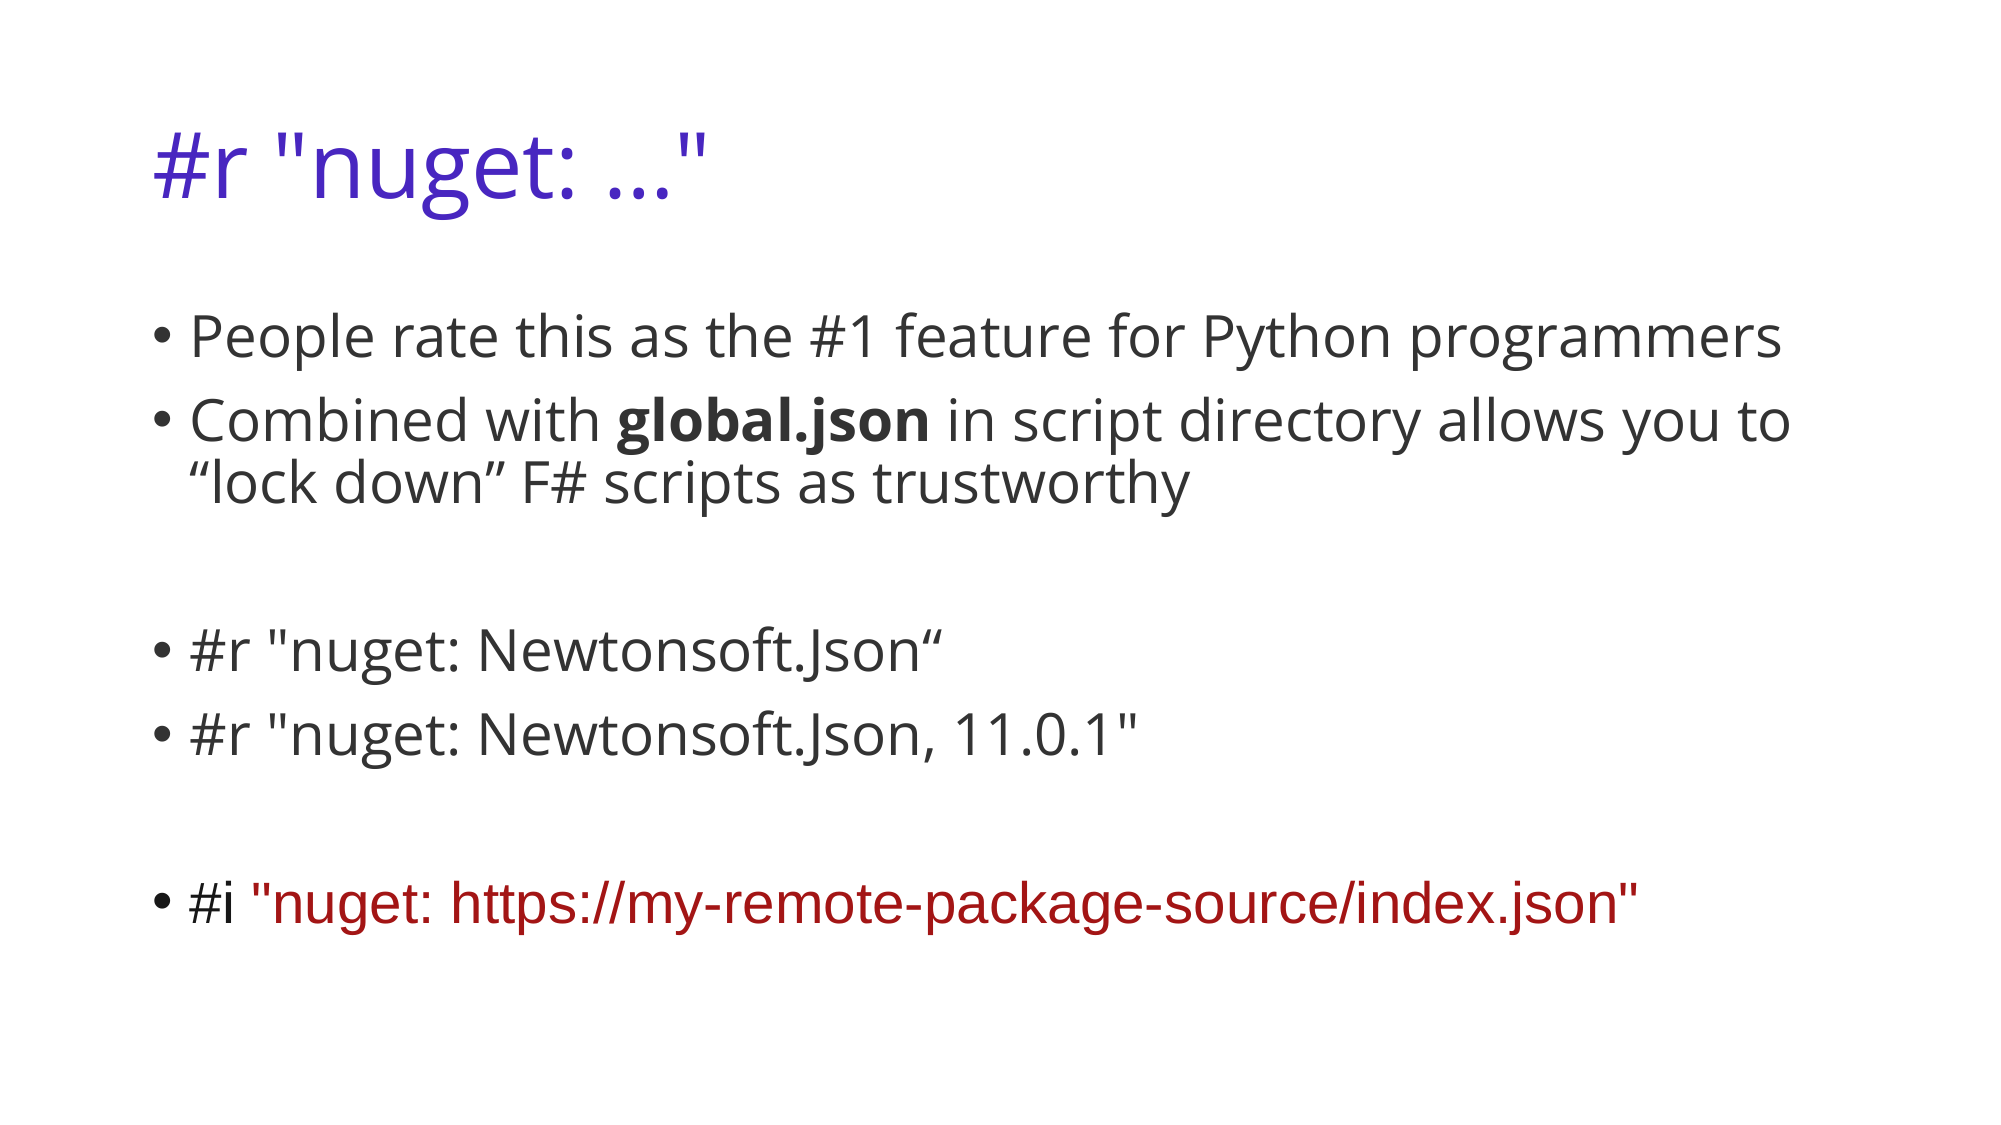

# #r "nuget: …"
People rate this as the #1 feature for Python programmers
Combined with global.json in script directory allows you to “lock down” F# scripts as trustworthy

#r "nuget: Newtonsoft.Json“
#r "nuget: Newtonsoft.Json, 11.0.1"

#i "nuget: https://my-remote-package-source/index.json"